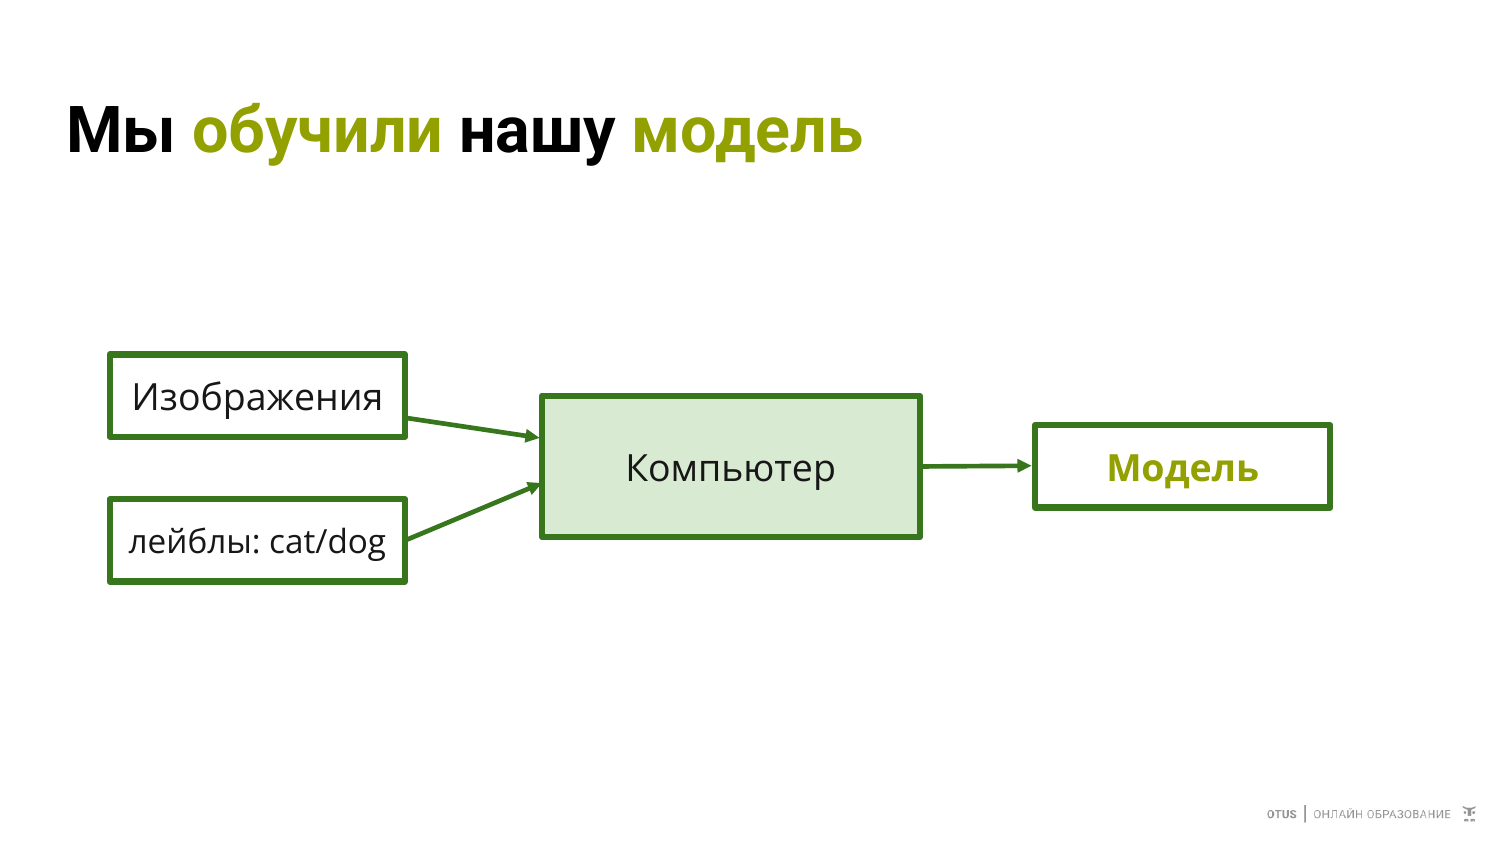

# Мы обучили нашу модель

Изображения

Компьютер

Модель

лейблы: cat/dog